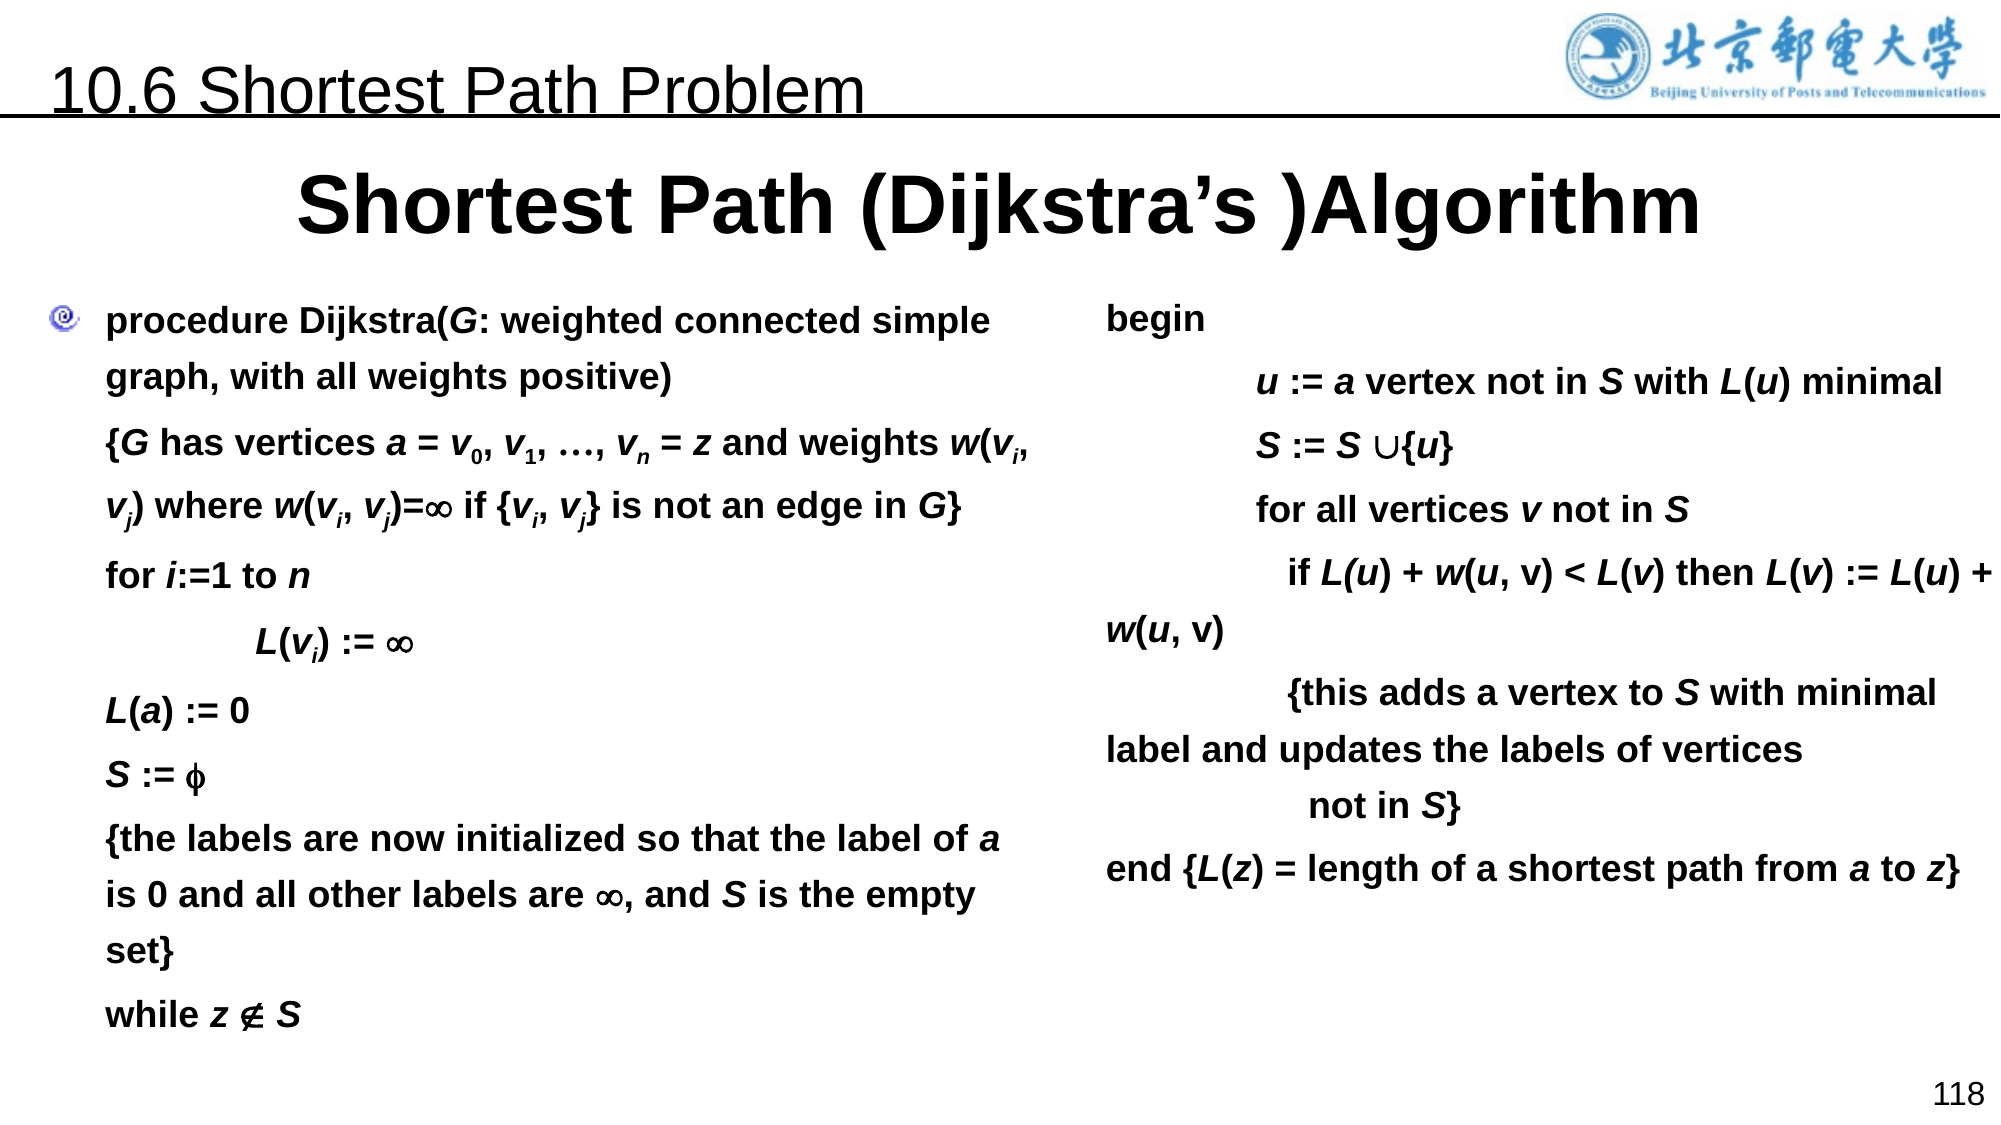

10.6 Shortest Path Problem
Shortest Path (Dijkstra’s )Algorithm
	begin
		u := a vertex not in S with L(u) minimal
		S := S ∪{u}
		for all vertices v not in S
		   if L(u) + w(u, v) < L(v) then L(v) := L(u) + w(u, v)
		   {this adds a vertex to S with minimal label and updates the labels of vertices 	     	     not in S}
	end {L(z) = length of a shortest path from a to z}
procedure Dijkstra(G: weighted connected simple graph, with all weights positive)
	{G has vertices a = v0, v1, …, vn = z and weights w(vi, vj) where w(vi, vj)=∞ if {vi, vj} is not an edge in G}
	for i:=1 to n
		L(vi) := ∞
	L(a) := 0
	S := φ
	{the labels are now initialized so that the label of a is 0 and all other labels are ∞, and S is the empty set}
	while z ∉ S